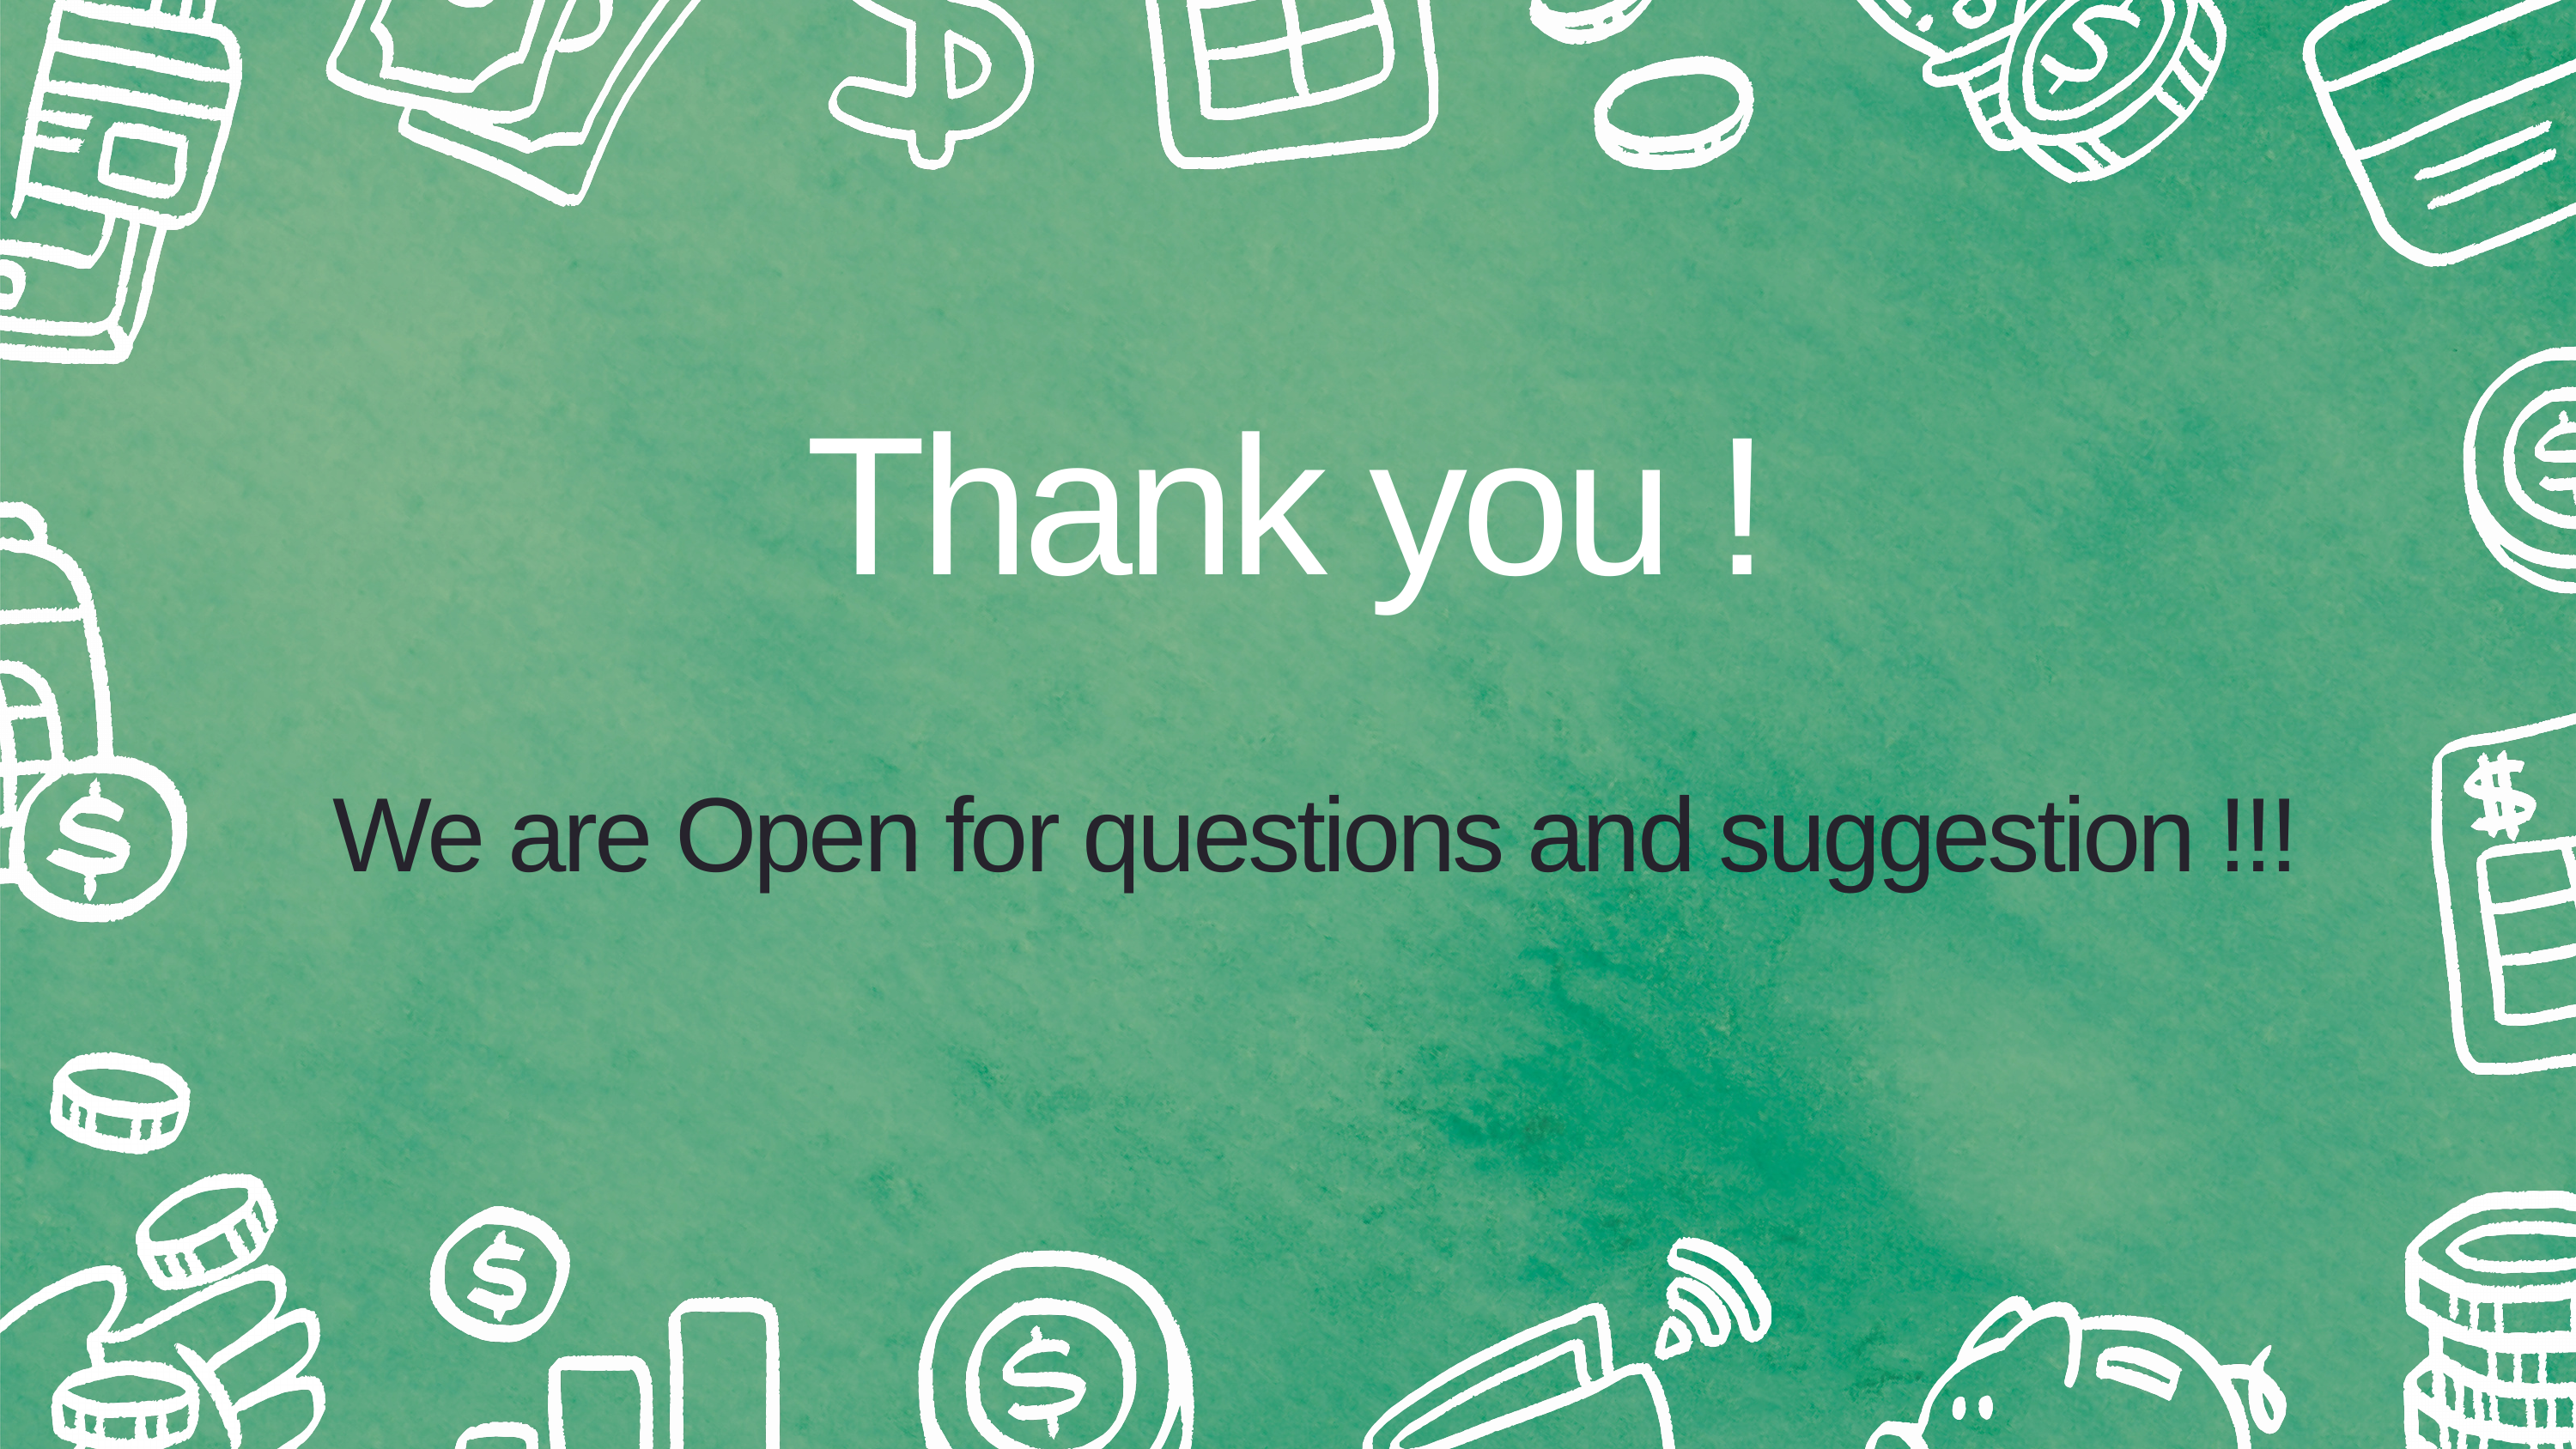

Thank you !

We are Open for questions and suggestion !!!